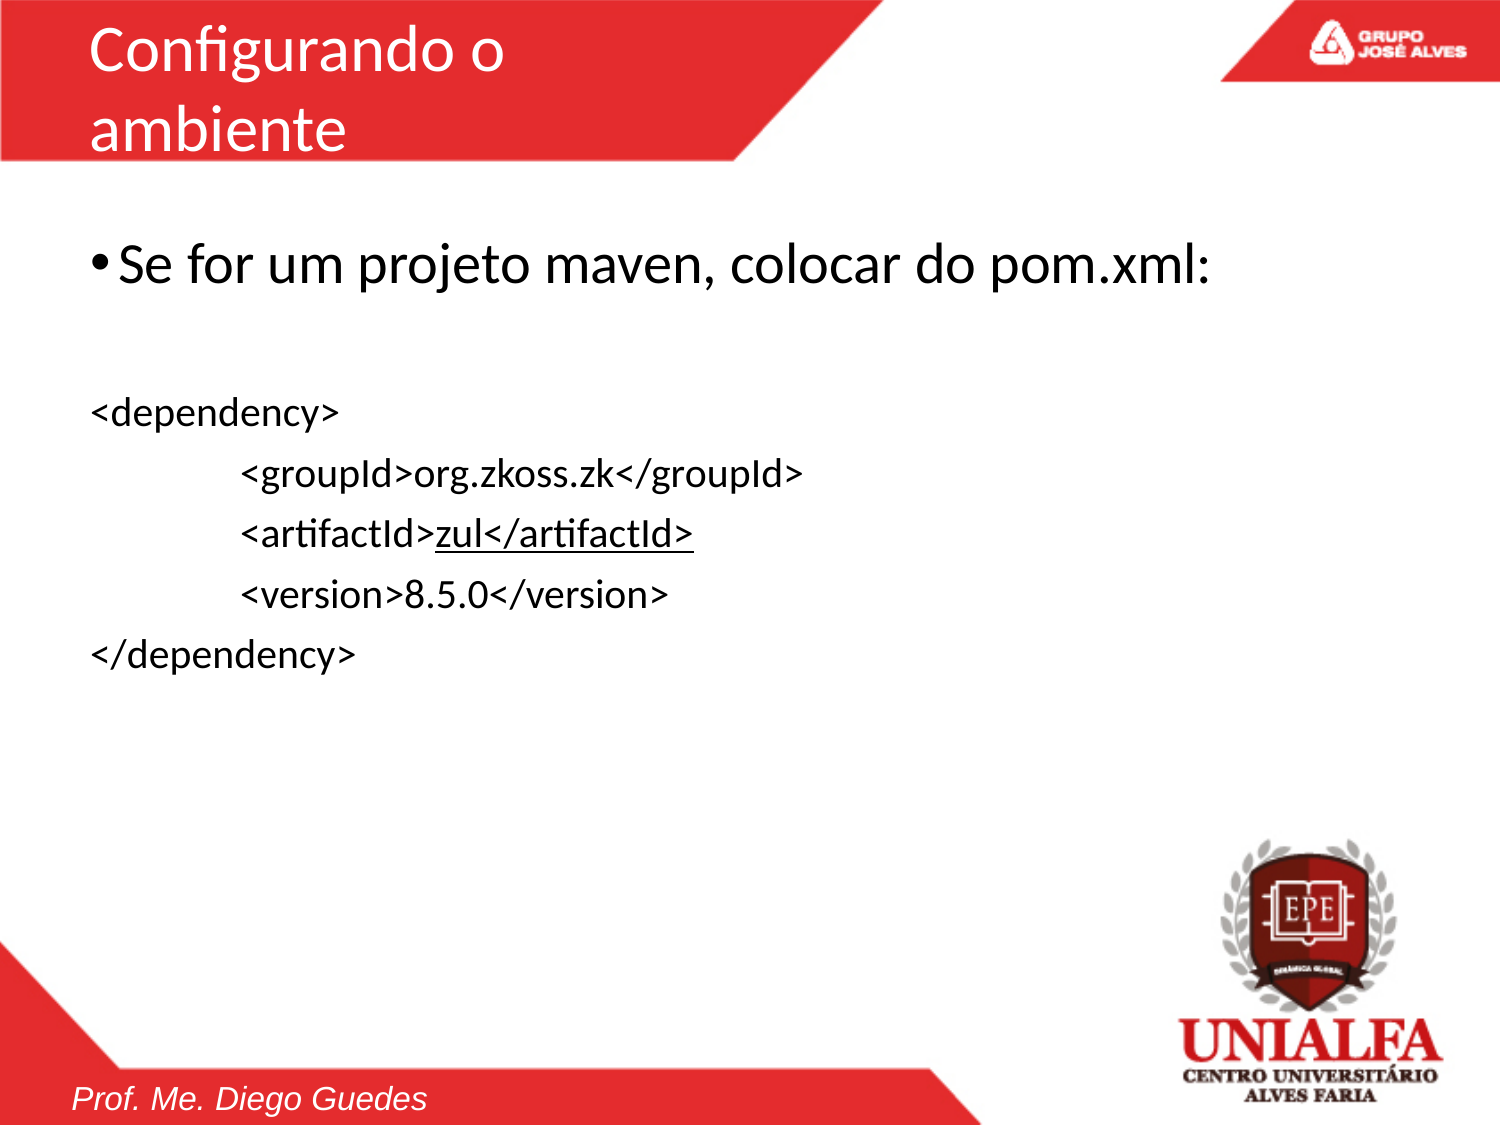

Configurando o ambiente
Se for um projeto maven, colocar do pom.xml:

<dependency>
	<groupId>org.zkoss.zk</groupId>
	<artifactId>zul</artifactId>
	<version>8.5.0</version>
</dependency>
Prof. Me. Diego Guedes